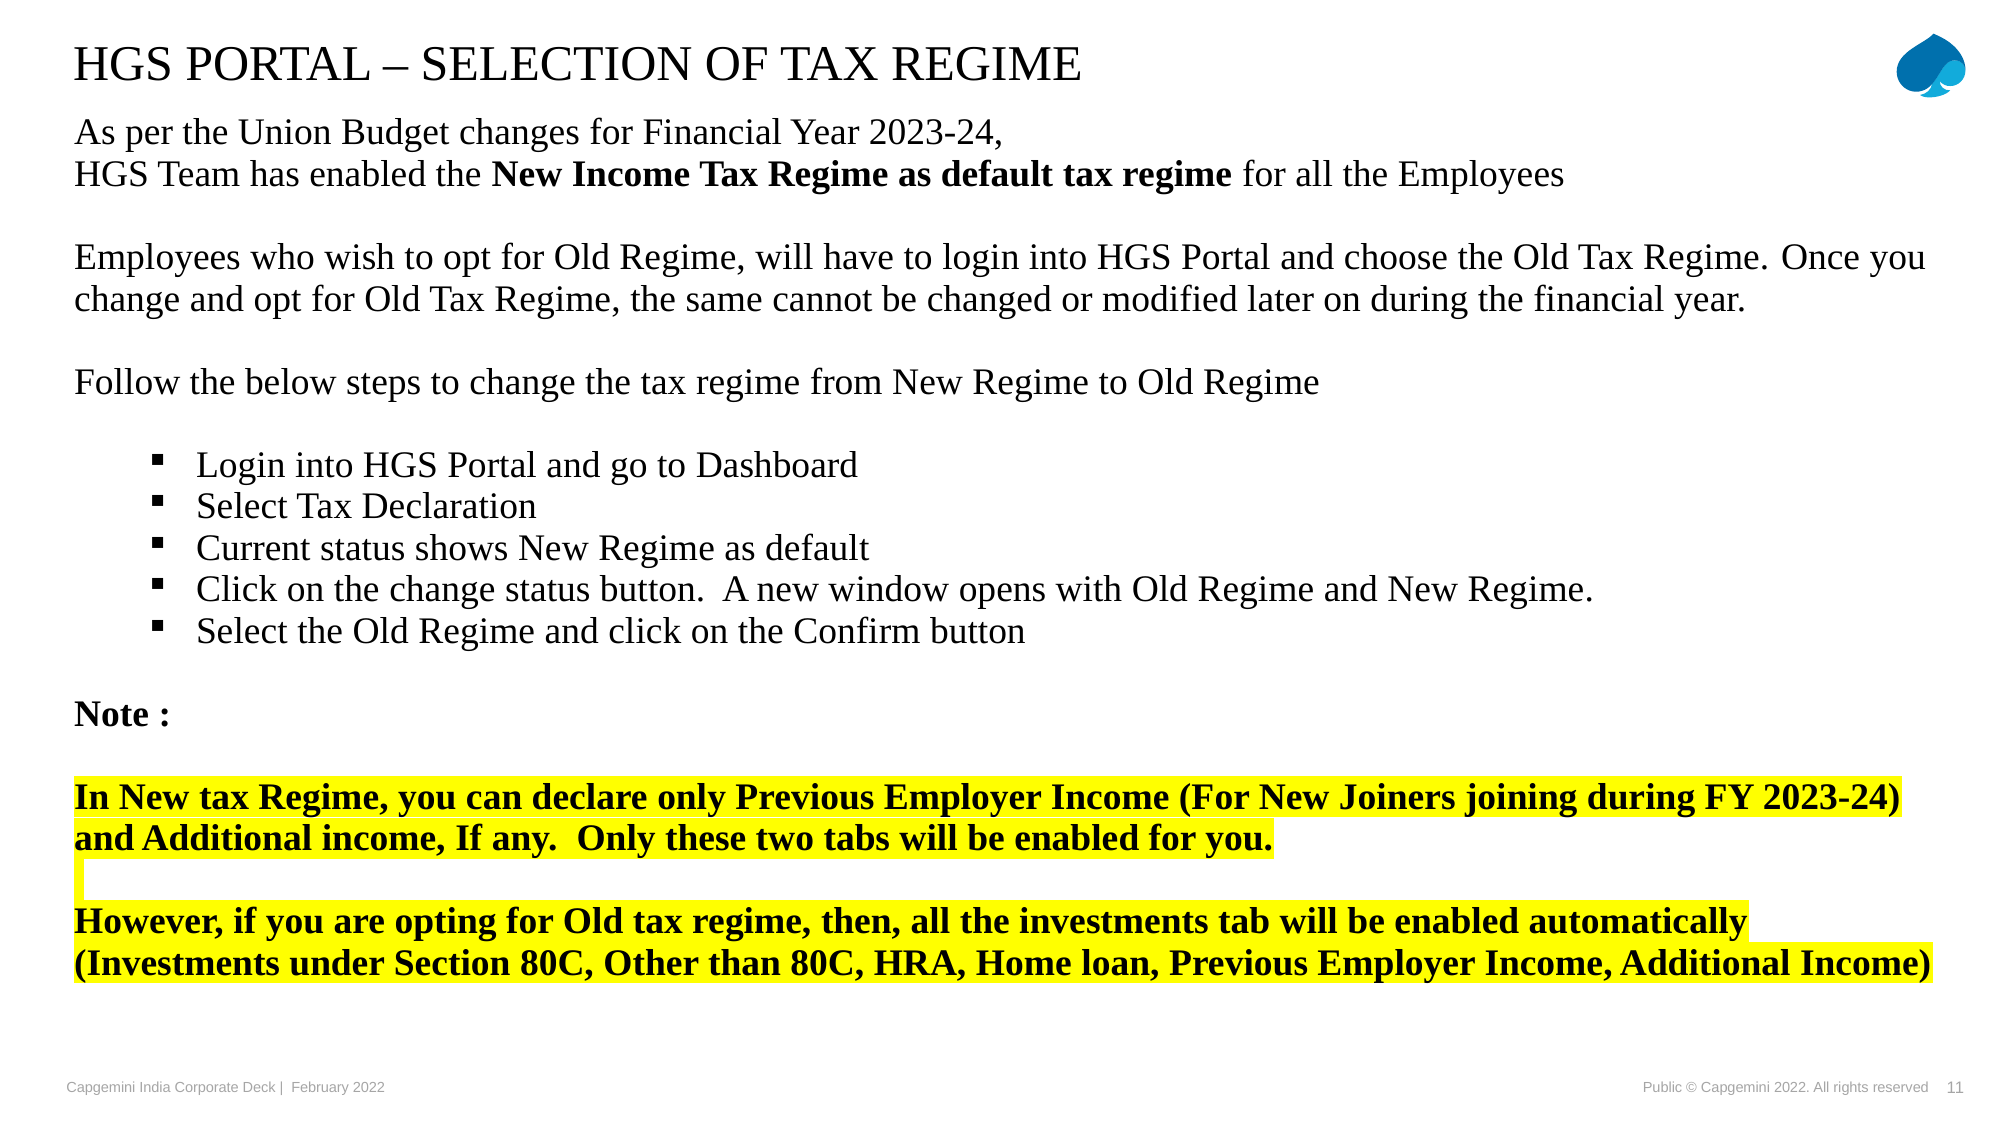

HGS portal – selection of tax regime
| As per the Union Budget changes for Financial Year 2023-24, HGS Team has enabled the New Income Tax Regime as default tax regime for all the Employees Employees who wish to opt for Old Regime, will have to login into HGS Portal and choose the Old Tax Regime. Once you change and opt for Old Tax Regime, the same cannot be changed or modified later on during the financial year. Follow the below steps to change the tax regime from New Regime to Old Regime Login into HGS Portal and go to Dashboard Select Tax Declaration Current status shows New Regime as default Click on the change status button. A new window opens with Old Regime and New Regime. Select the Old Regime and click on the Confirm button Note : In New tax Regime, you can declare only Previous Employer Income (For New Joiners joining during FY 2023-24) and Additional income, If any. Only these two tabs will be enabled for you.   However, if you are opting for Old tax regime, then, all the investments tab will be enabled automatically (Investments under Section 80C, Other than 80C, HRA, Home loan, Previous Employer Income, Additional Income) |
| --- |